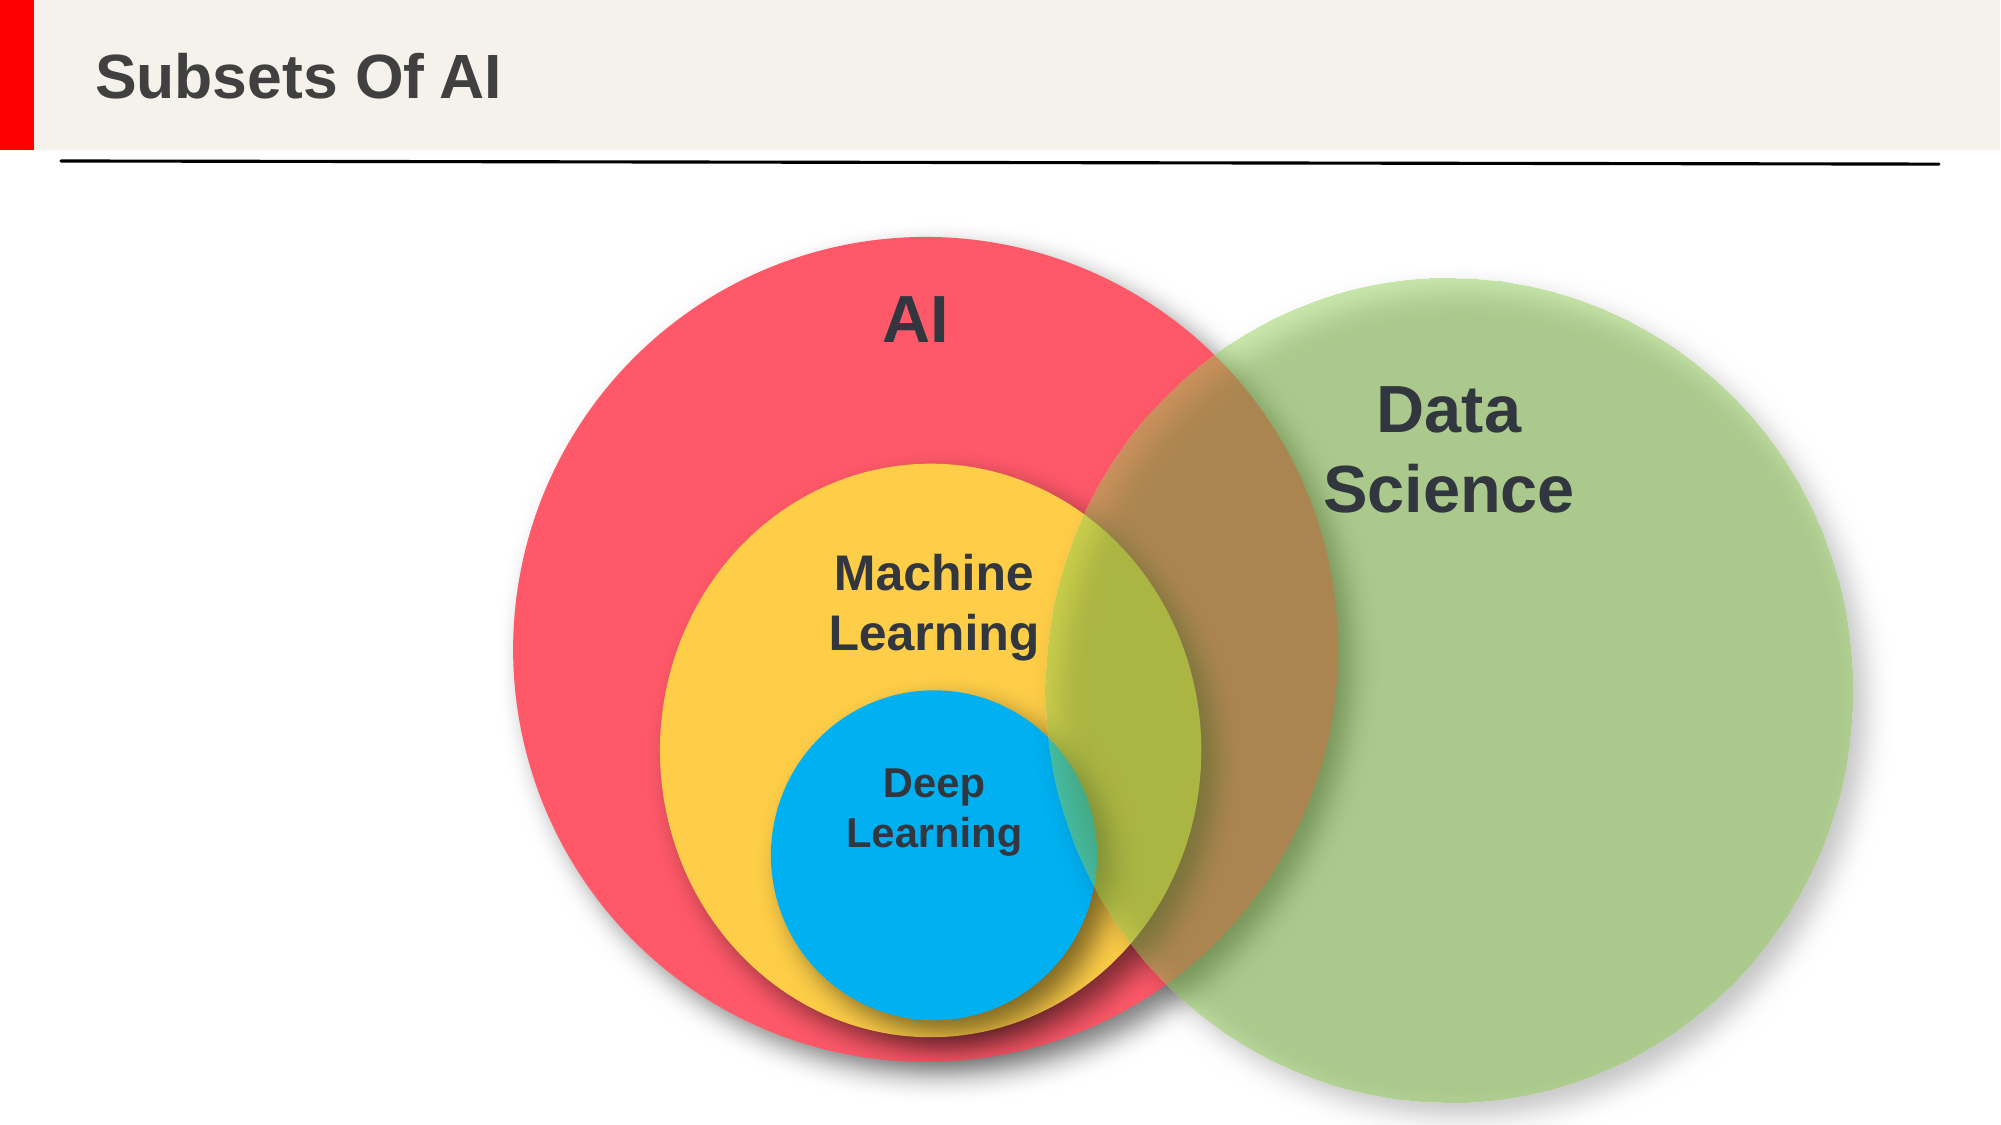

Subsets Of AI

AI

Data Science

Machine Learning

Deep Learning